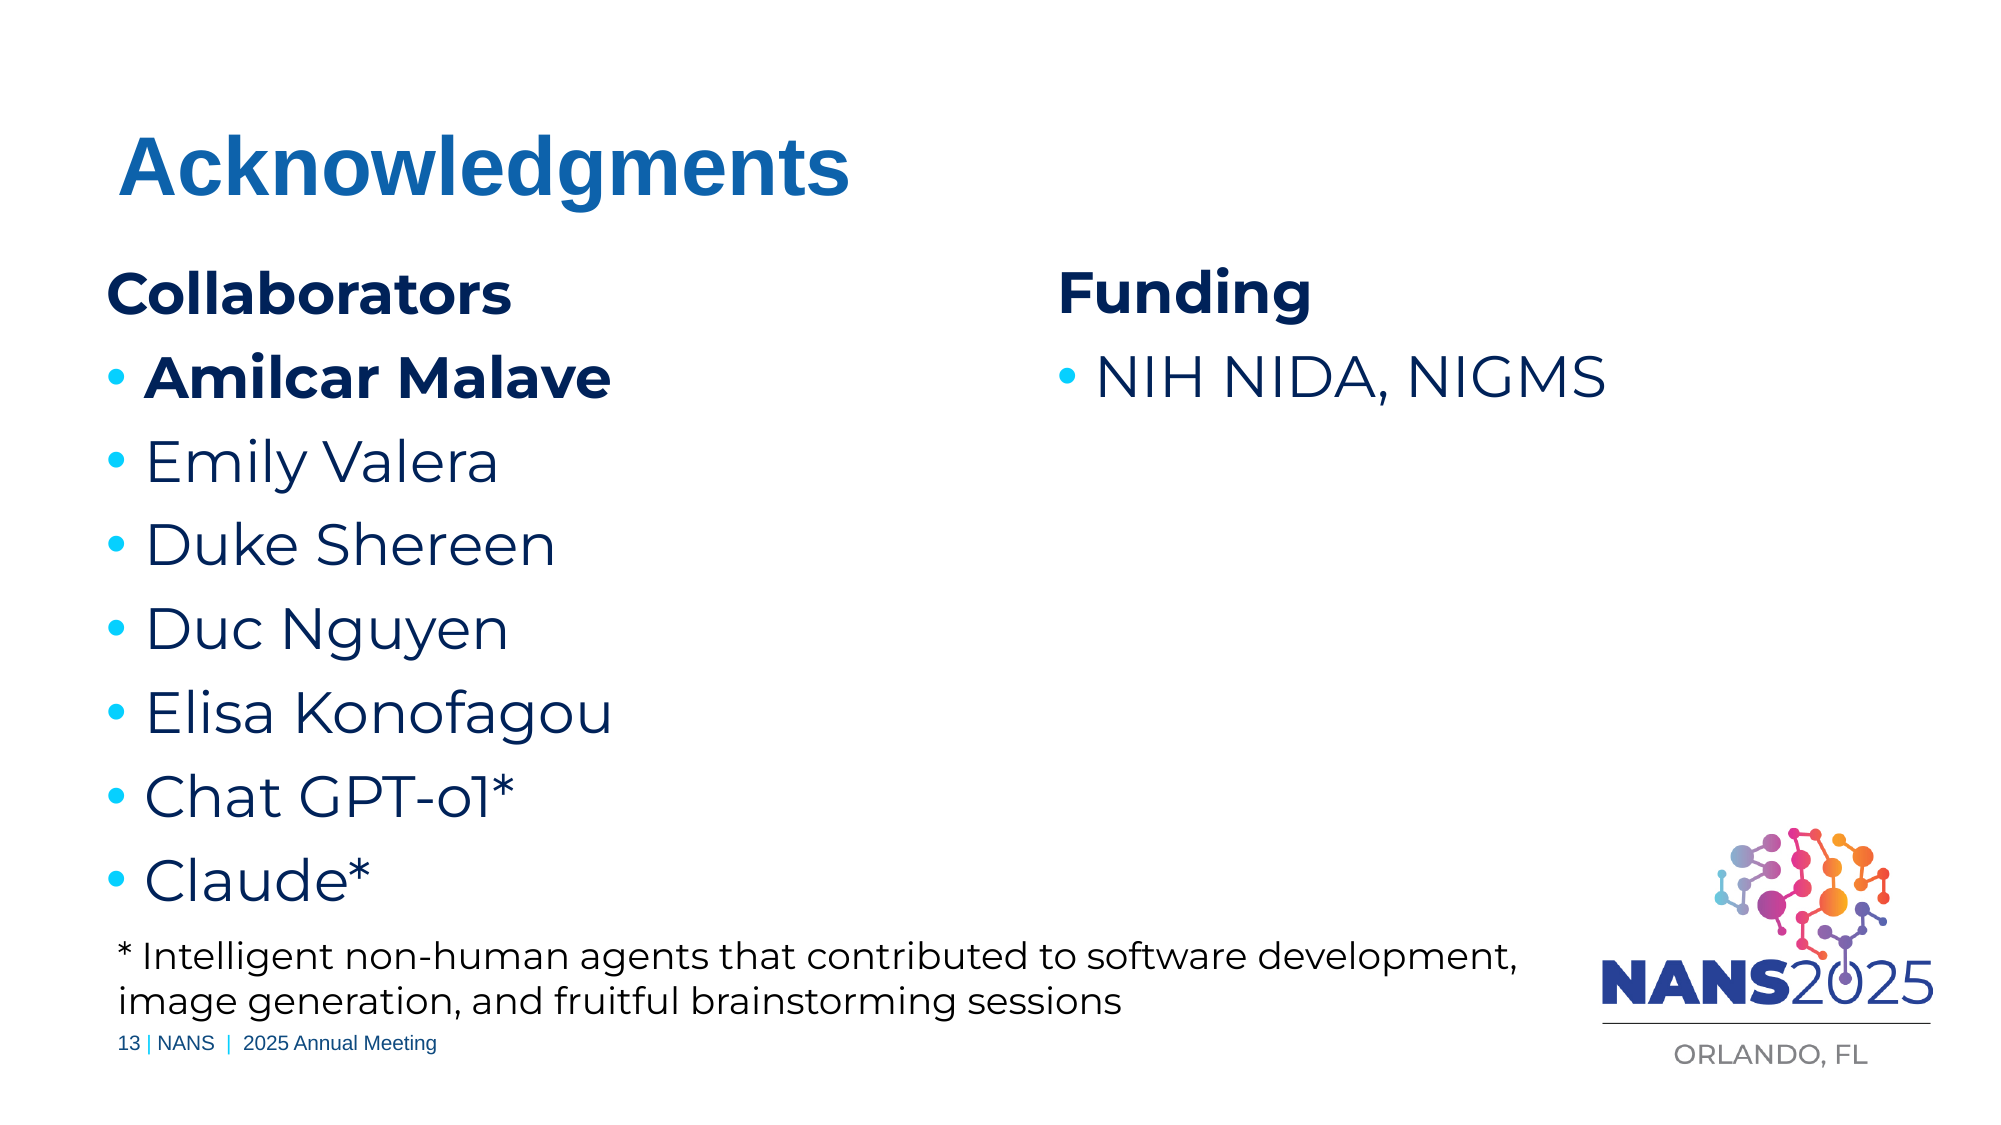

# Acknowledgments
Funding
NIH NIDA, NIGMS
Collaborators
Amilcar Malave
Emily Valera
Duke Shereen
Duc Nguyen
Elisa Konofagou
Chat GPT-o1*
Claude*
* Intelligent non-human agents that contributed to software development, image generation, and fruitful brainstorming sessions